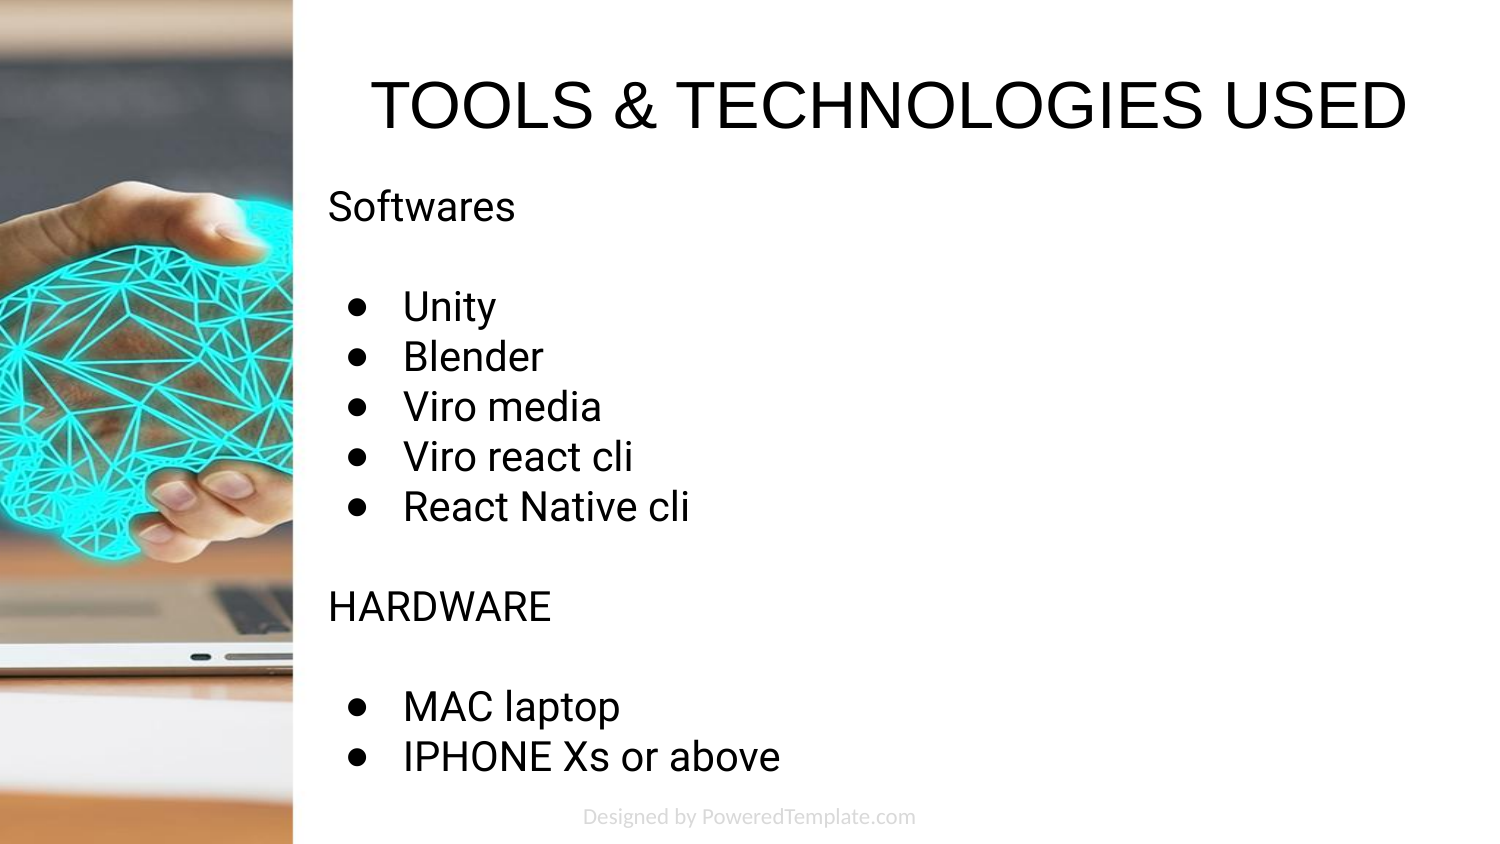

TOOLS & TECHNOLOGIES USED
Softwares

Unity
Blender
Viro media
Viro react cli
React Native cli

HARDWARE

MAC laptop
IPHONE Xs or above

Designed by PoweredTemplate.com